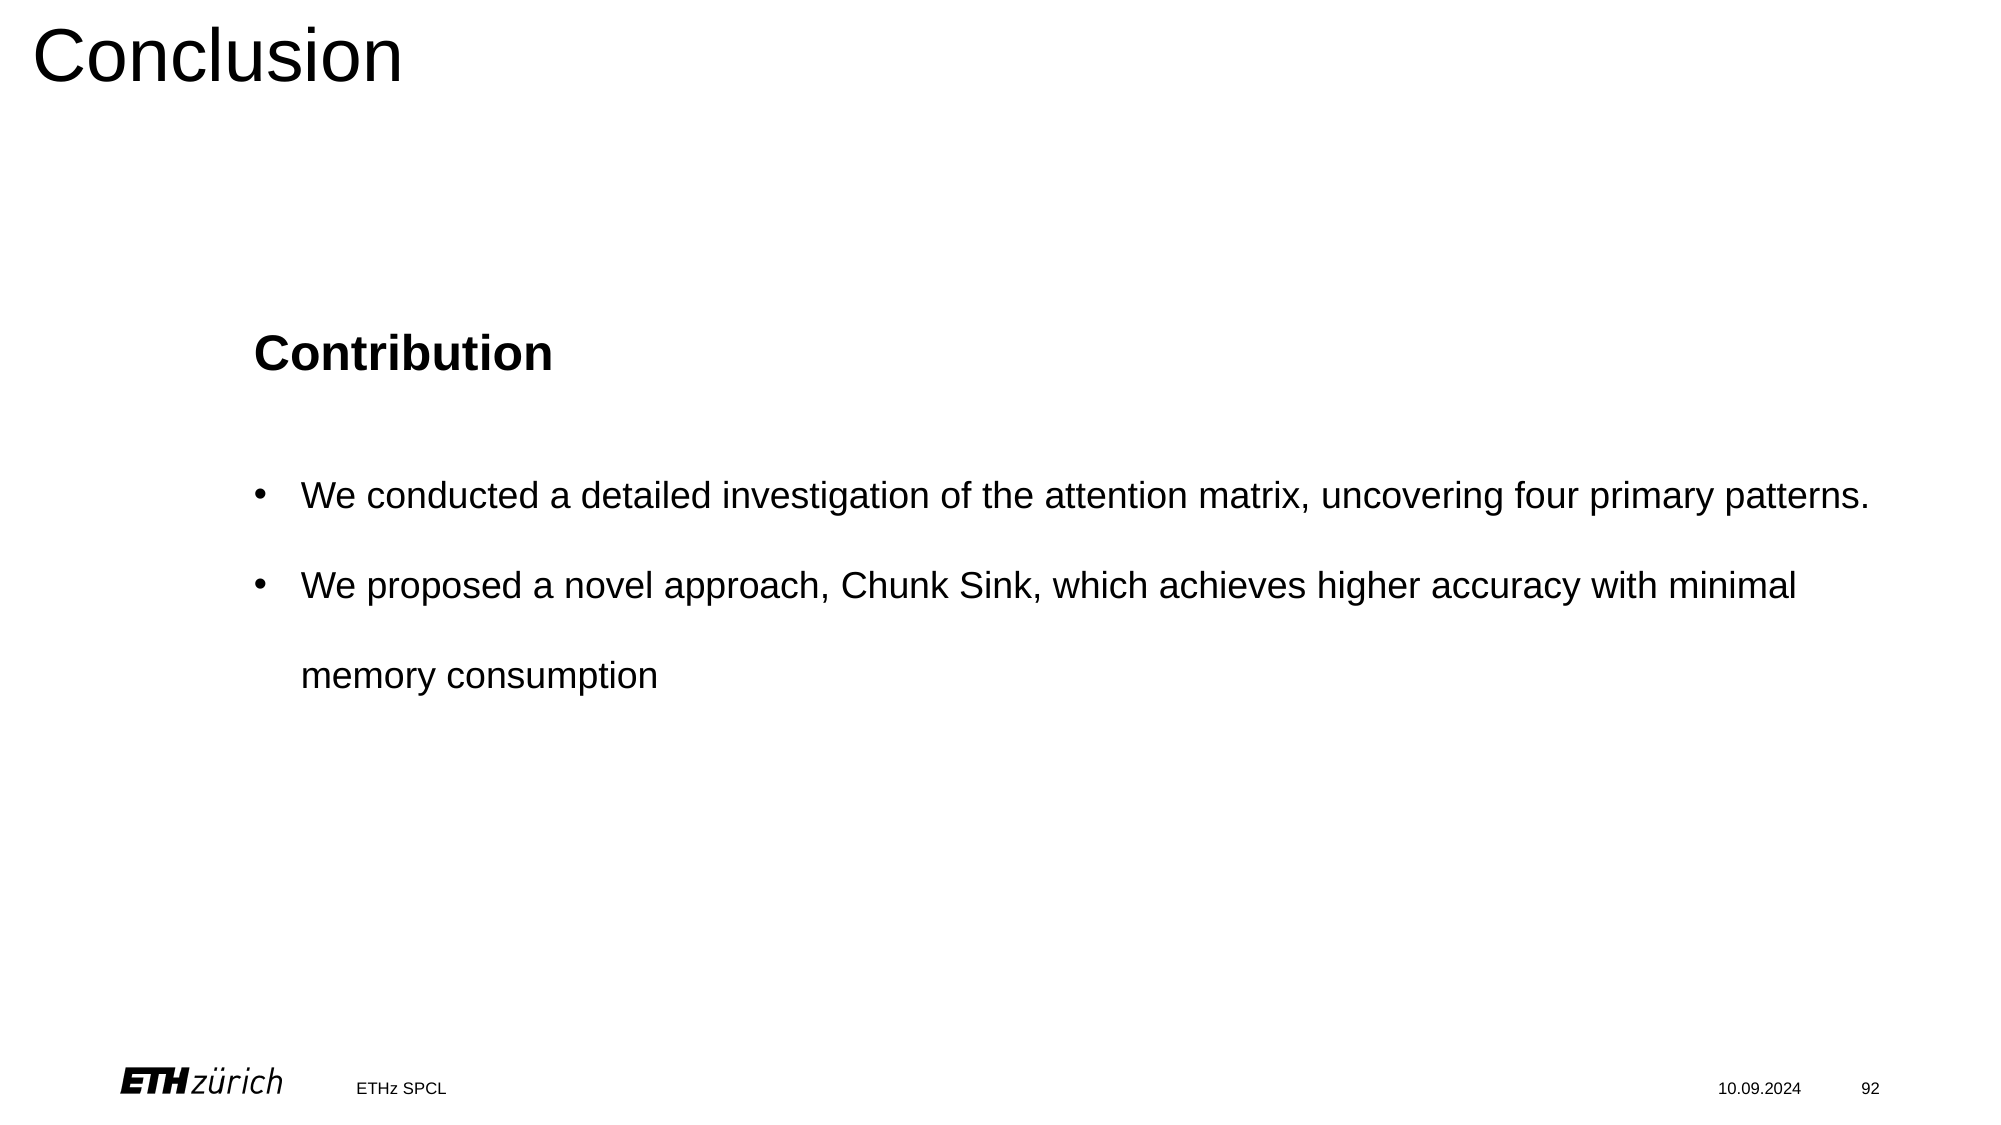

Conclusion
Contribution
We conducted a detailed investigation of the attention matrix, uncovering four primary patterns.
We proposed a novel approach, Chunk Sink, which achieves higher accuracy with minimal memory consumption
ETHz SPCL
10.09.2024
92